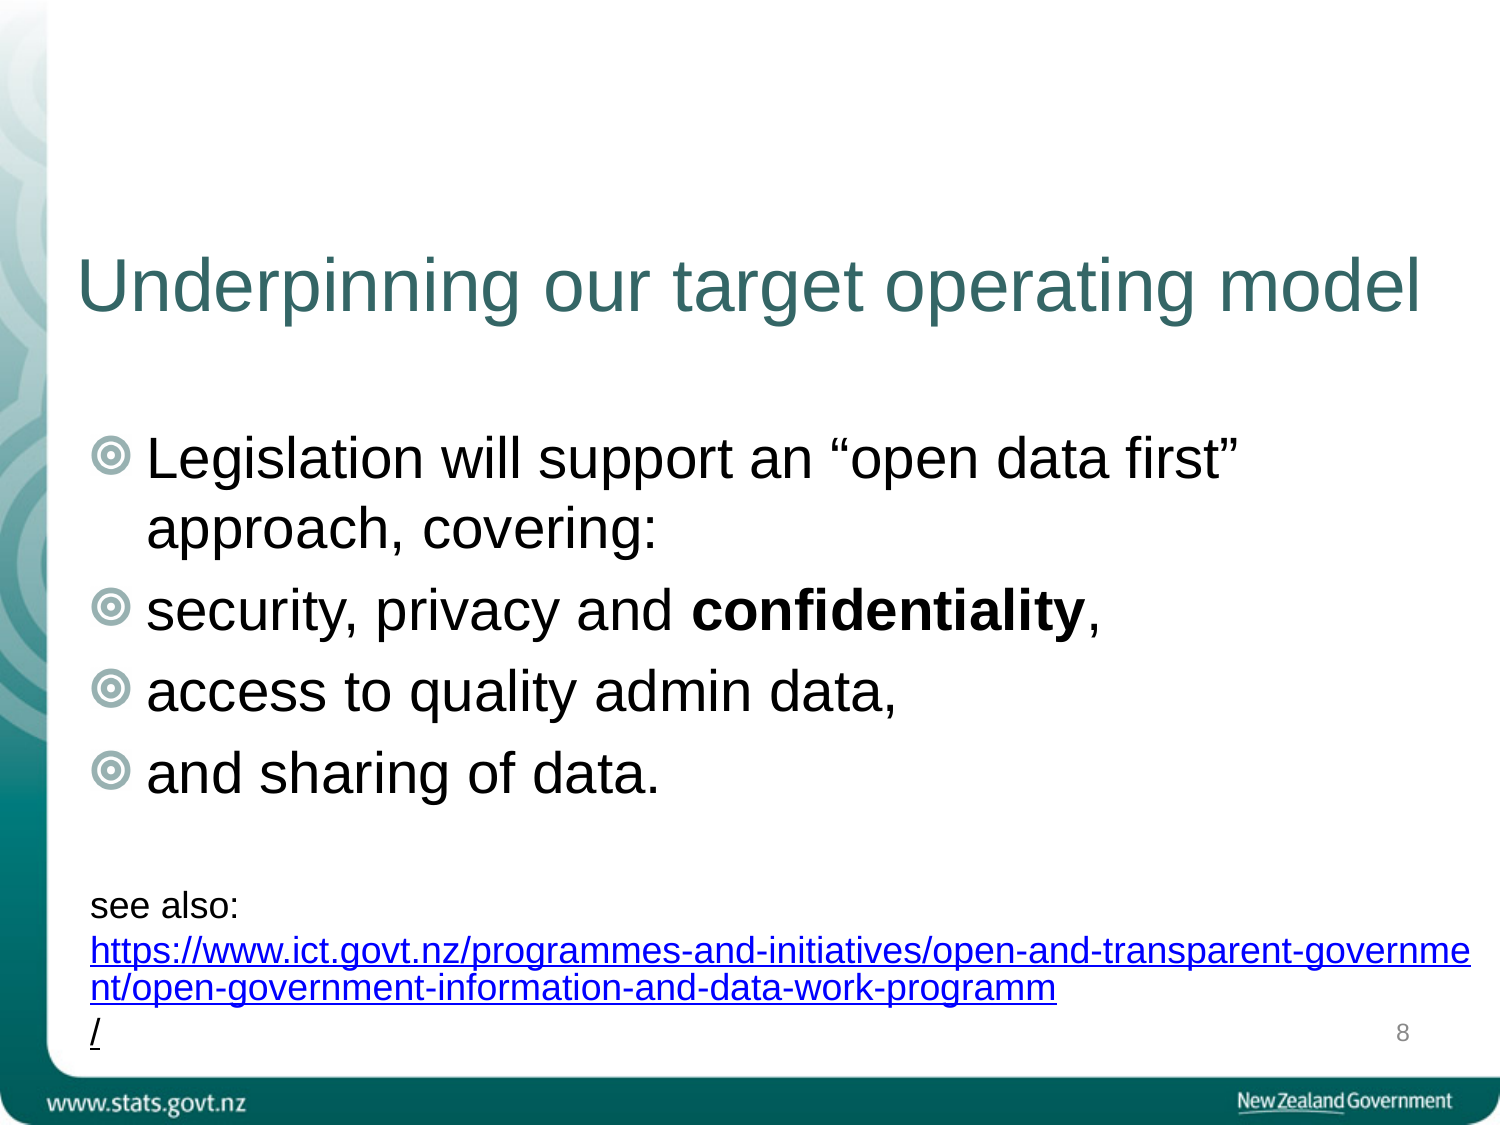

# Underpinning our target operating model
Legislation will support an “open data first” approach, covering:
security, privacy and confidentiality,
access to quality admin data,
and sharing of data.

see also: https://www.ict.govt.nz/programmes-and-initiatives/open-and-transparent-government/open-government-information-and-data-work-programm/
8